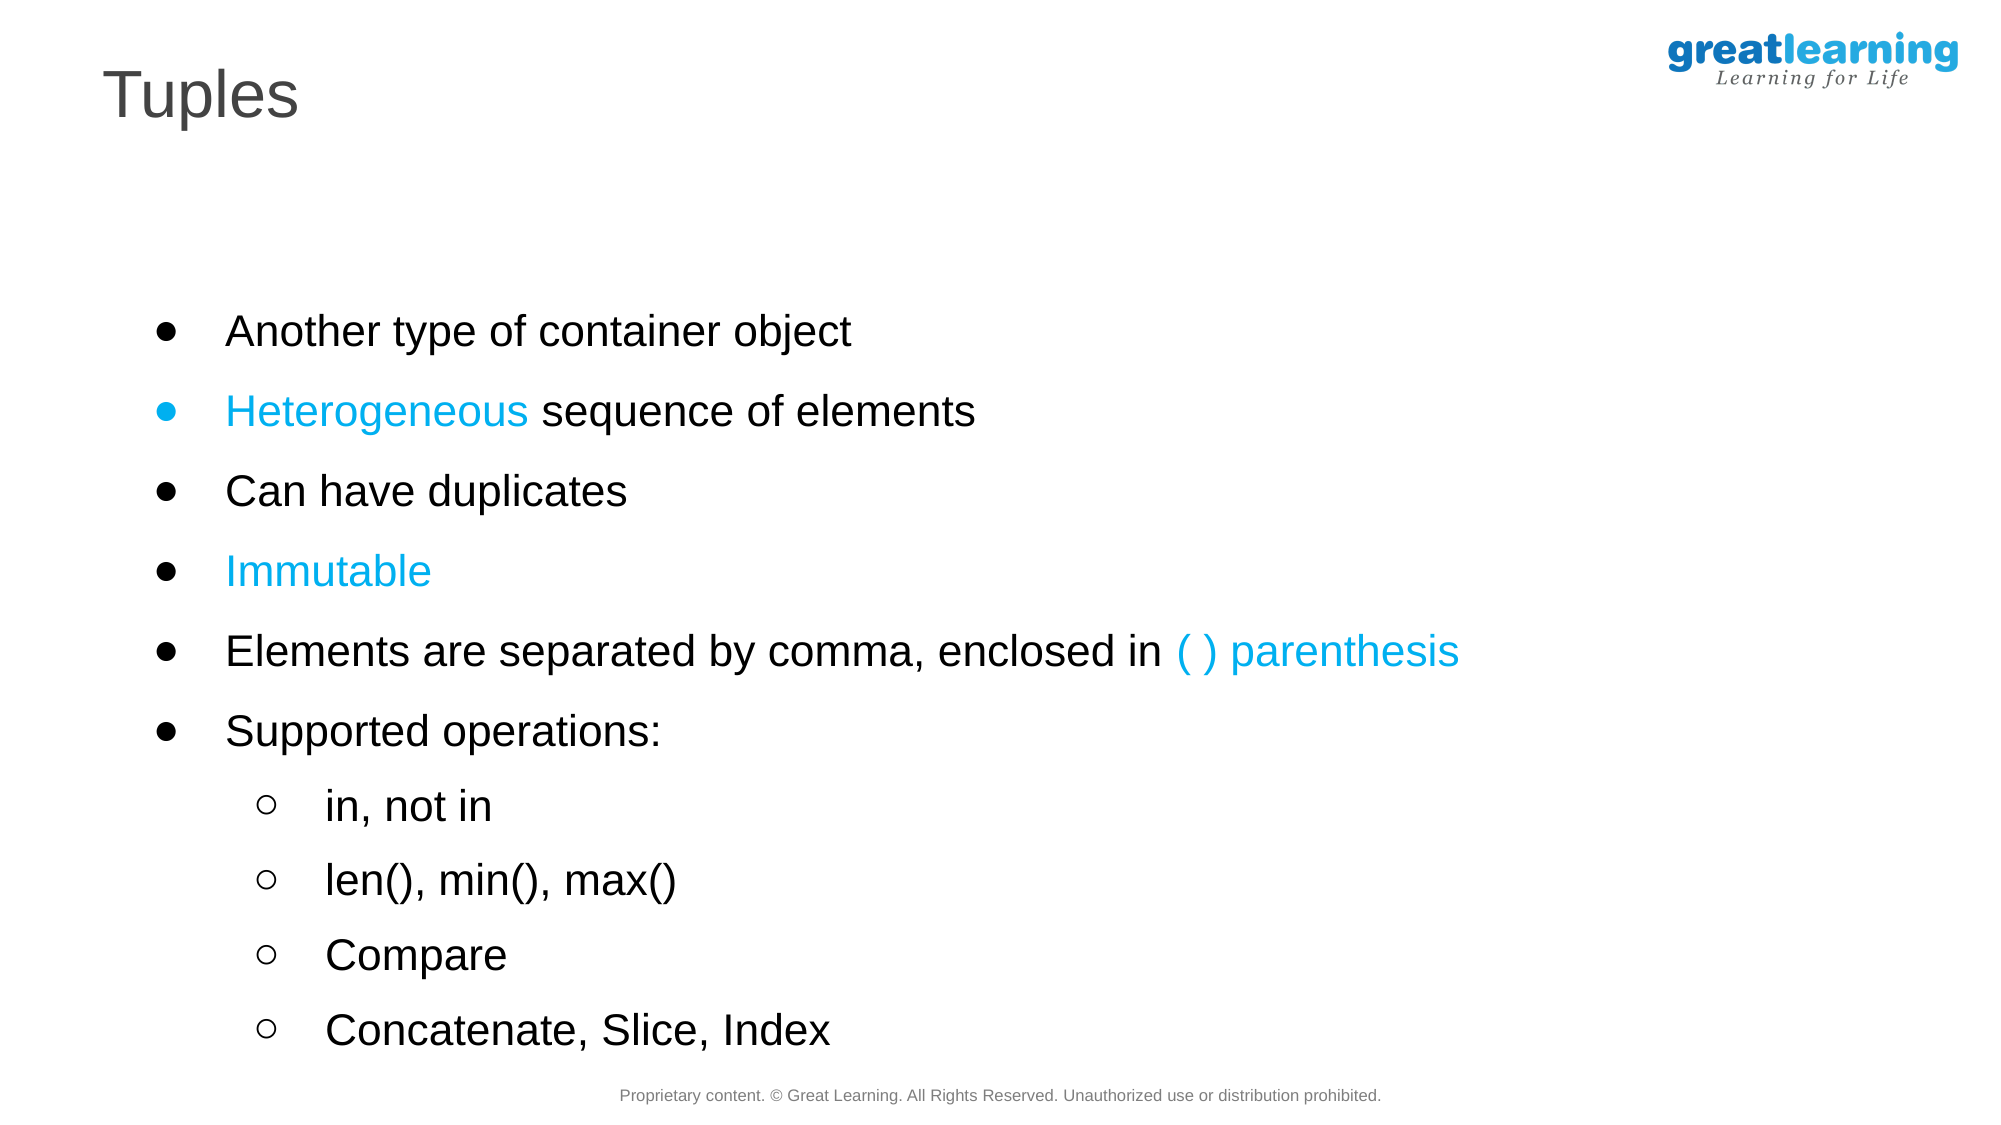

Tuples
Another type of container object
Heterogeneous sequence of elements
Can have duplicates
Immutable
Elements are separated by comma, enclosed in ( ) parenthesis
Supported operations:
in, not in
len(), min(), max()
Compare
Concatenate, Slice, Index